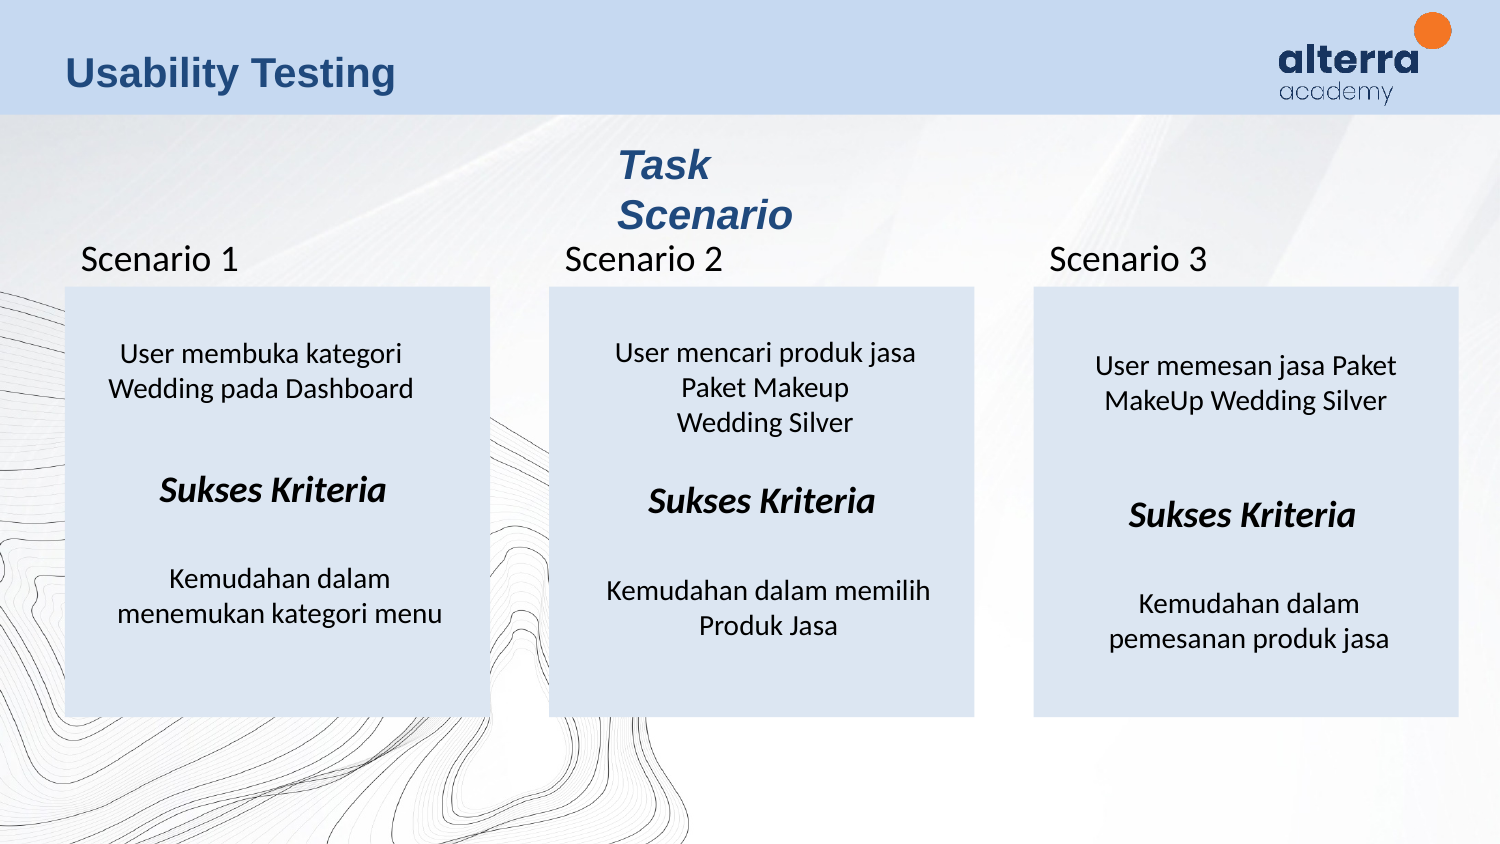

Usability Testing
Task Scenario
Scenario 1
Scenario 2
Scenario 3

User mencari produk jasa Paket Makeup
Wedding Silver
User membuka kategori
Wedding pada Dashboard
User memesan jasa Paket MakeUp Wedding Silver
Sukses Kriteria
Sukses Kriteria
Sukses Kriteria
Kemudahan dalam menemukan kategori menu
Kemudahan dalam memilih Produk Jasa
Kemudahan dalam pemesanan produk jasa